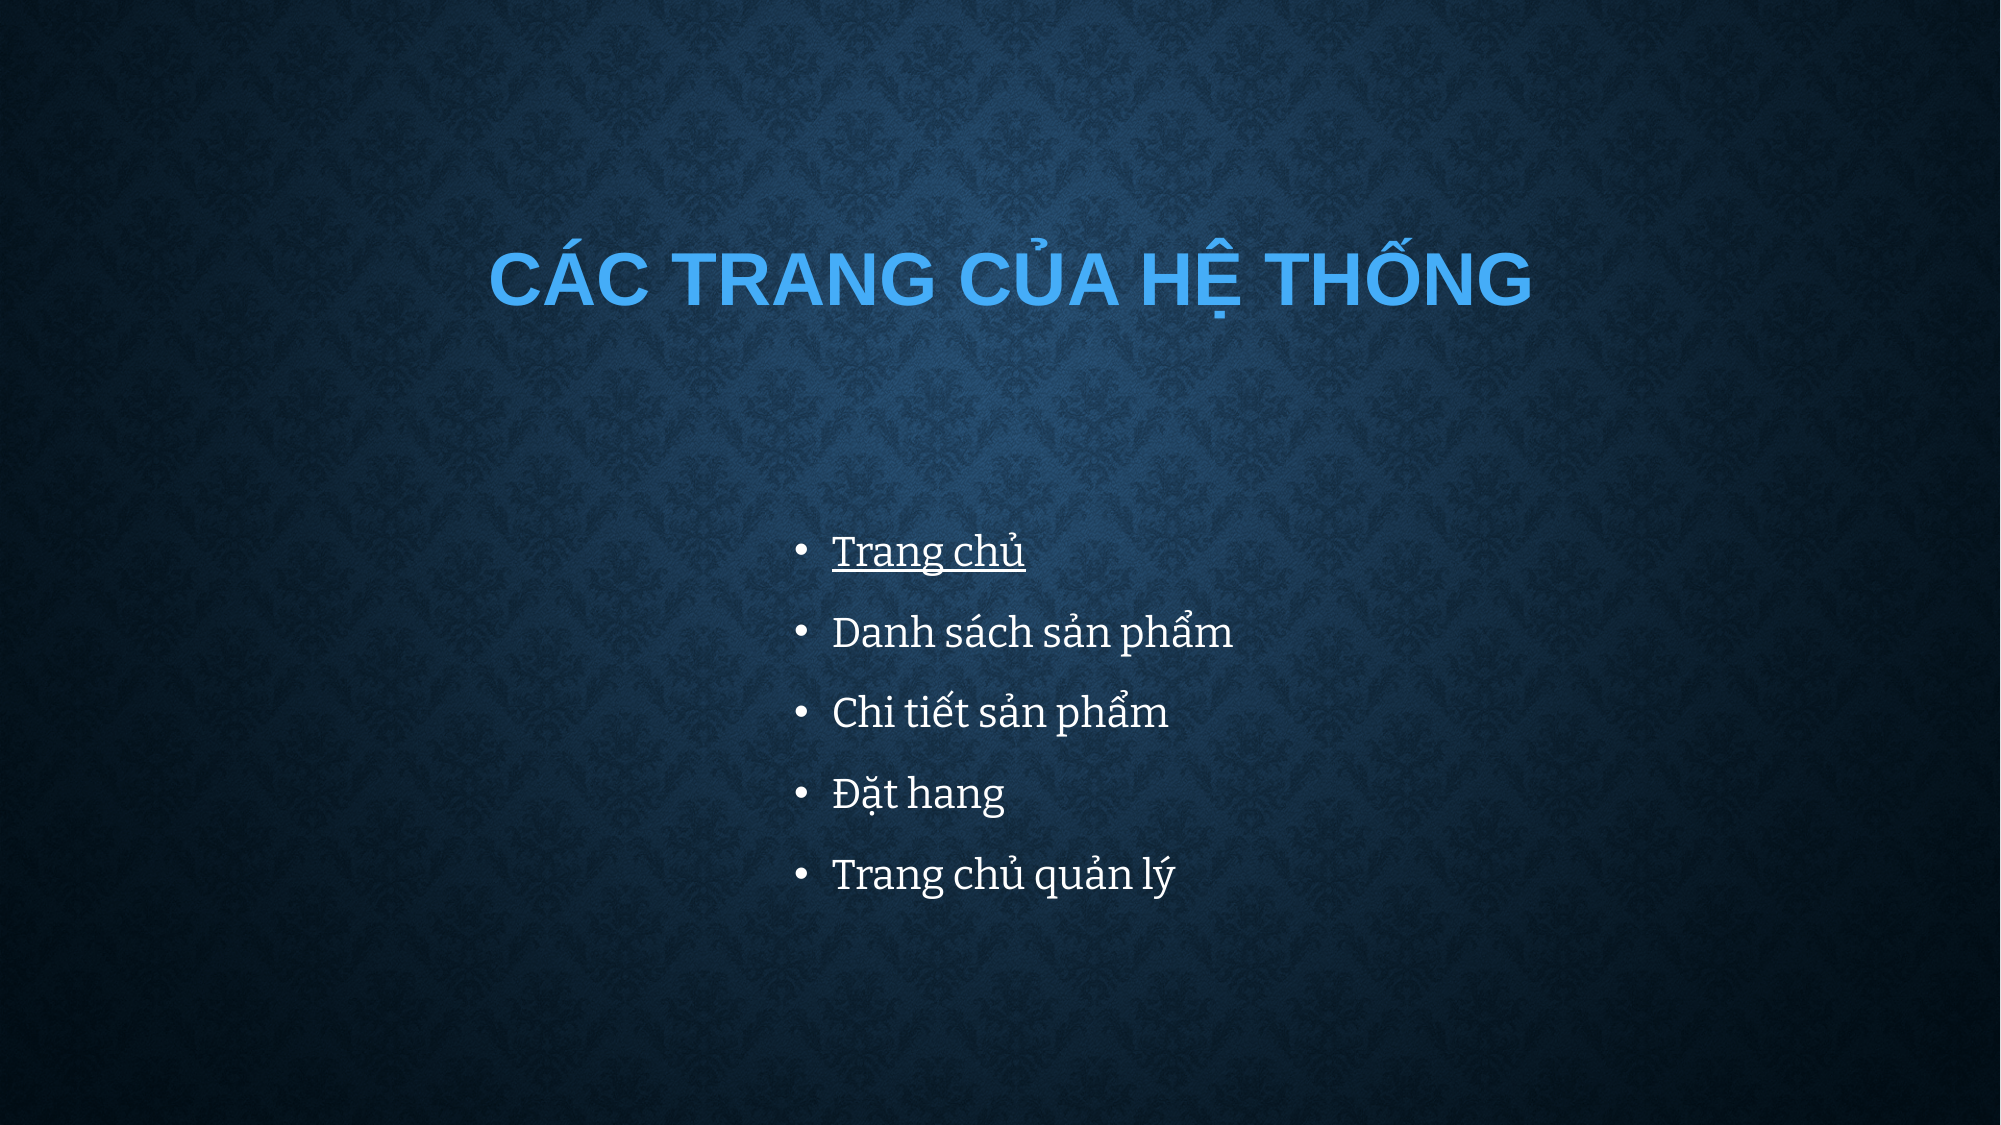

# Các trang của hệ thống
Trang chủ
Danh sách sản phẩm
Chi tiết sản phẩm
Đặt hang
Trang chủ quản lý